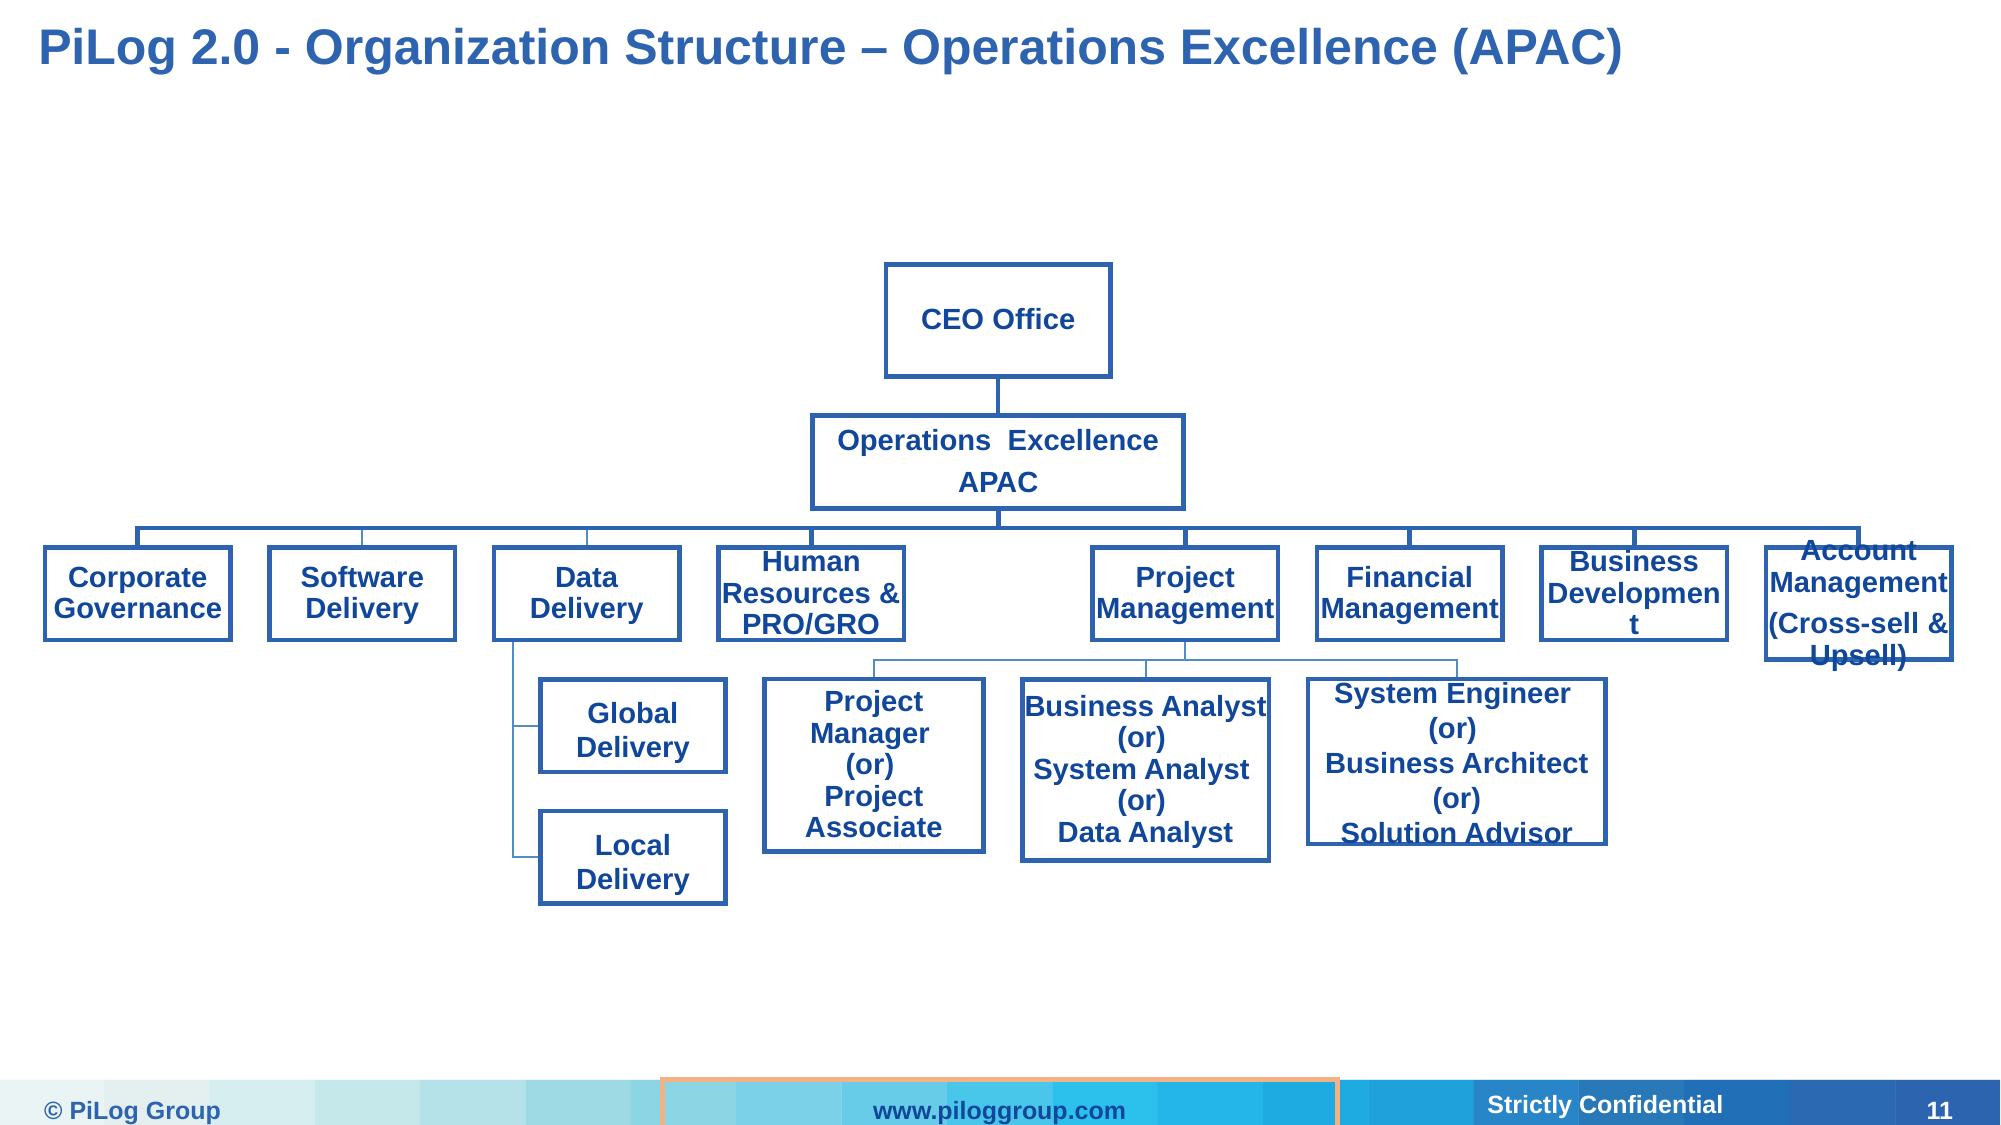

PiLog 2.0 - Organization Structure – Operations Excellence (APAC)

CEO Office
Operations  Excellence
APAC
Corporate Governance
Software Delivery
Data Delivery
Global Delivery
Local Delivery
Human Resources & PRO/GRO
Project Management
Project Manager
(or)
Project Associate
Business Analyst
(or)
System Analyst
(or)
Data Analyst
System Engineer
(or)
Business Architect (or)
Solution Advisor
Financial Management
Business Development
Account Management
(Cross-sell & Upsell)

© PiLog Group
www.piloggroup.com
11
Strictly Confidential